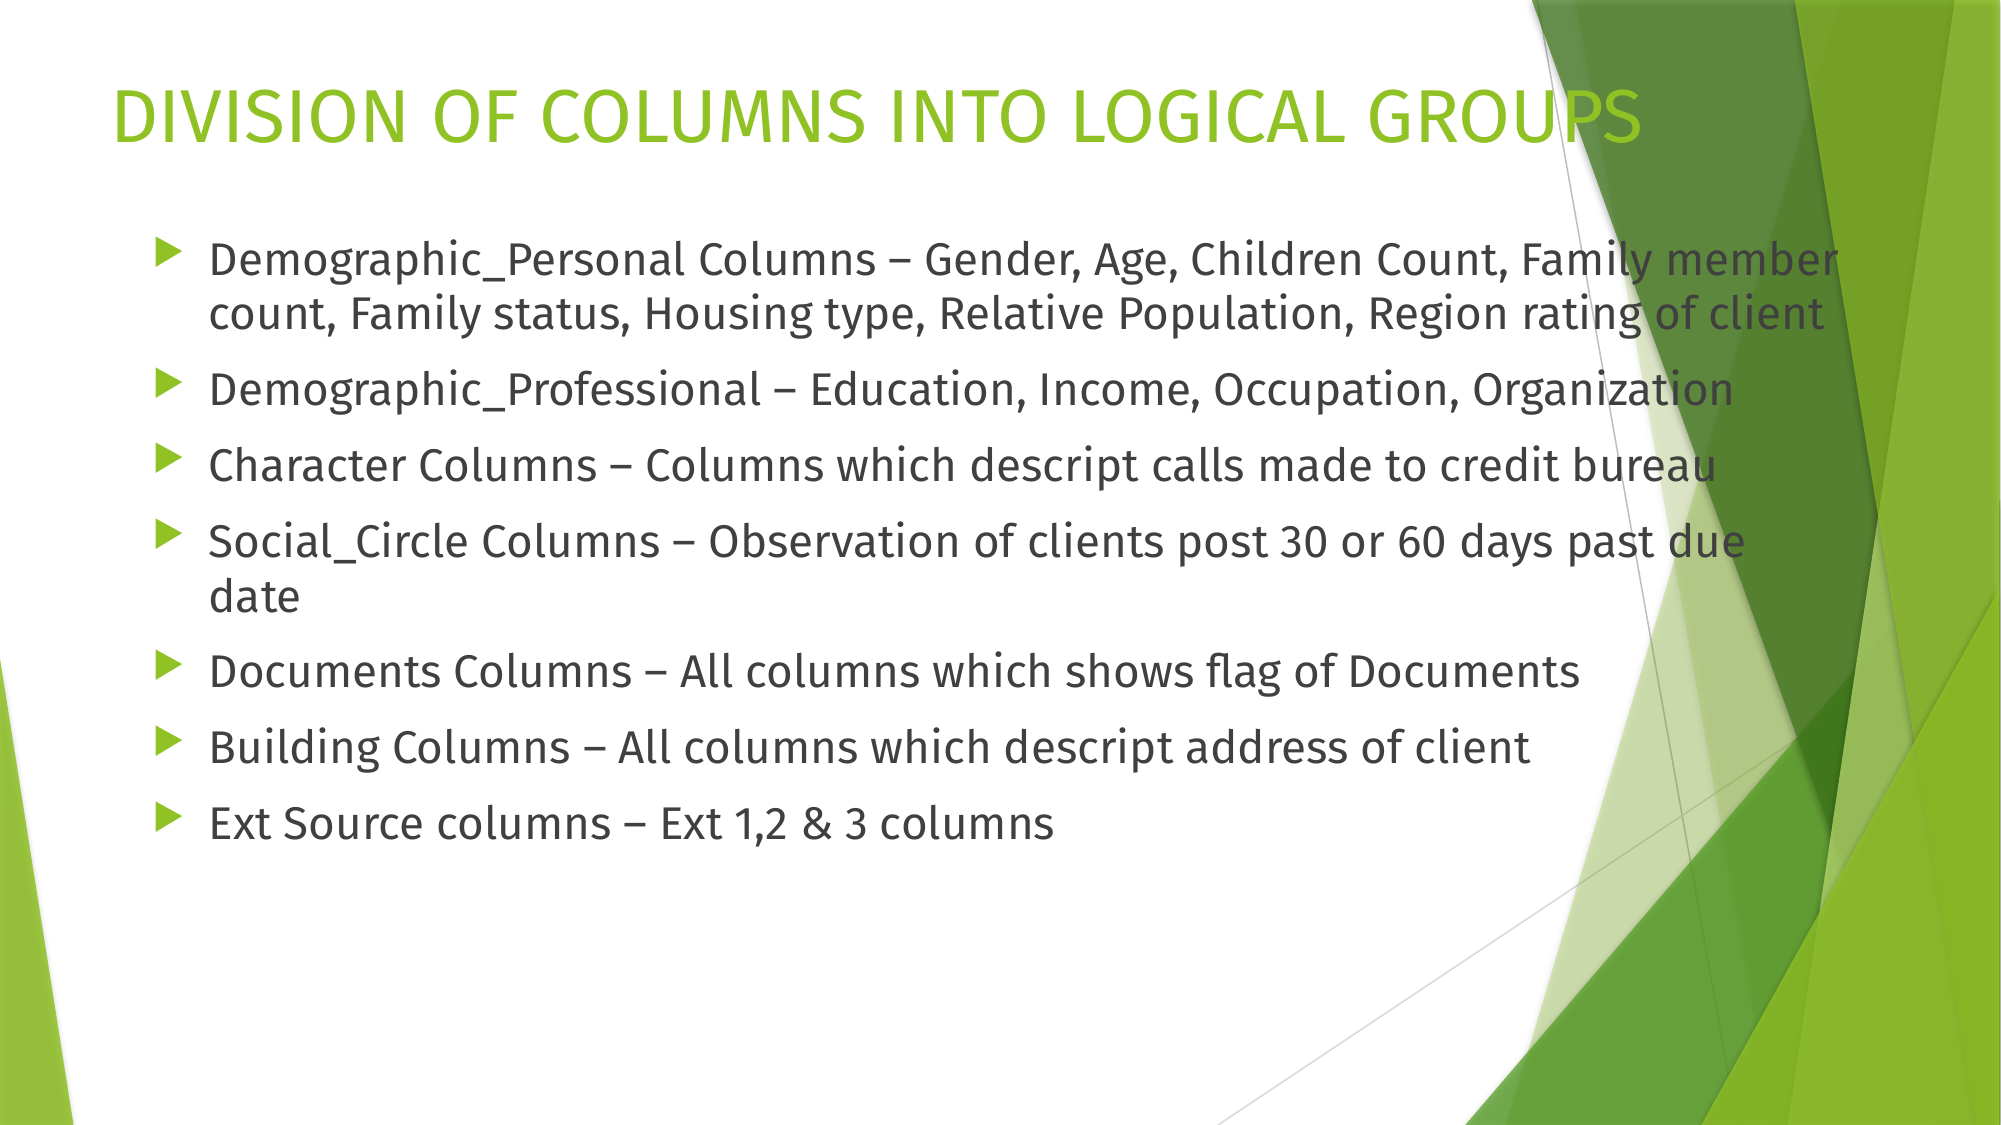

# DIVISION OF COLUMNS INTO LOGICAL GROUPS
Demographic_Personal Columns – Gender, Age, Children Count, Family member count, Family status, Housing type, Relative Population, Region rating of client
Demographic_Professional – Education, Income, Occupation, Organization
Character Columns – Columns which descript calls made to credit bureau
Social_Circle Columns – Observation of clients post 30 or 60 days past due date
Documents Columns – All columns which shows flag of Documents
Building Columns – All columns which descript address of client
Ext Source columns – Ext 1,2 & 3 columns